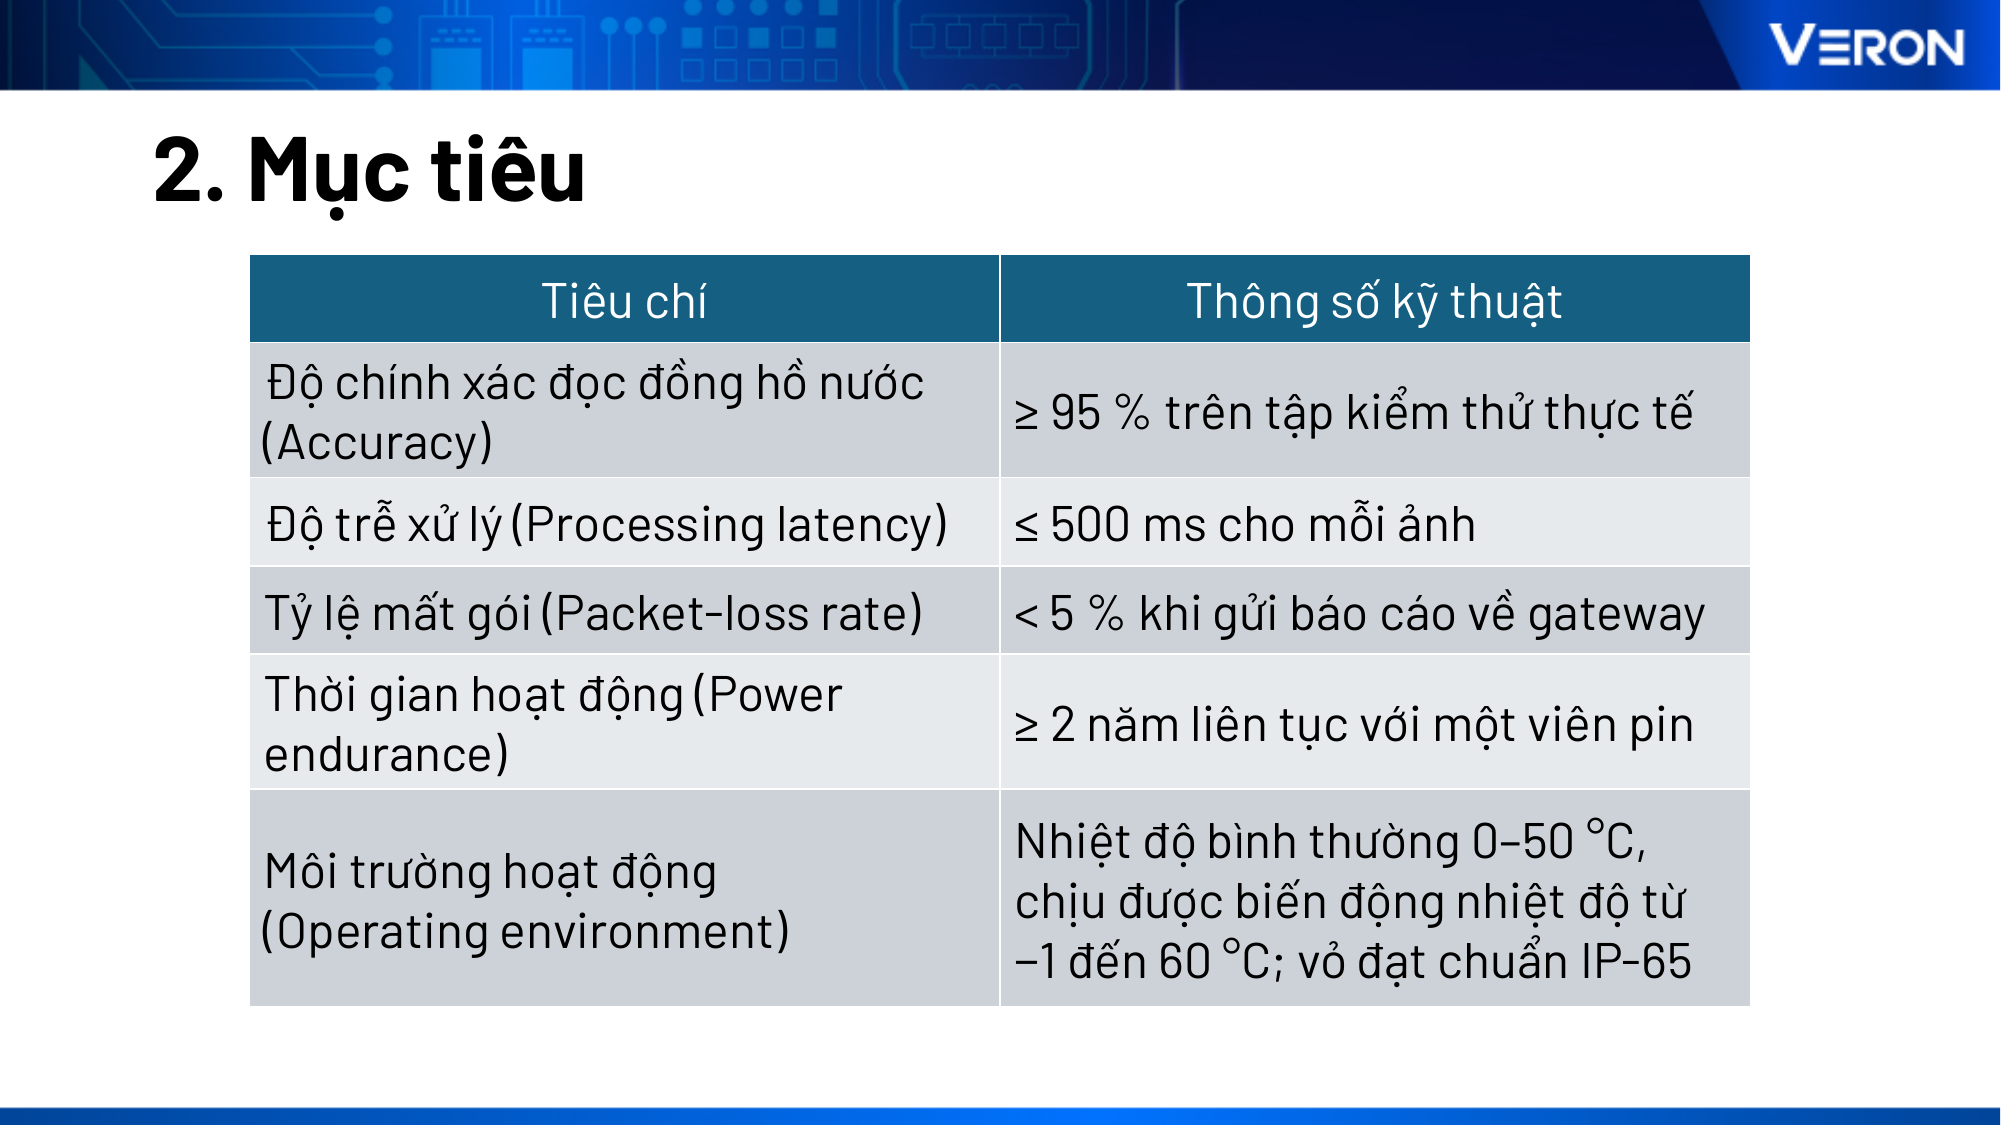

# 2. Mục tiêu
| Tiêu chí | Thông số kỹ thuật |
| --- | --- |
| Độ chính xác đọc đồng hồ nước (Accuracy) | ≥ 95 % trên tập kiểm thử thực tế |
| Độ trễ xử lý (Processing latency) | ≤ 500 ms cho mỗi ảnh |
| Tỷ lệ mất gói (Packet-loss rate) | < 5 % khi gửi báo cáo về gateway |
| Thời gian hoạt động (Power endurance) | ≥ 2 năm liên tục với một viên pin |
| Môi trường hoạt động (Operating environment) | Nhiệt độ bình thường 0–50 °C, chịu được biến động nhiệt độ từ −1 đến 60 °C; vỏ đạt chuẩn IP-65 |